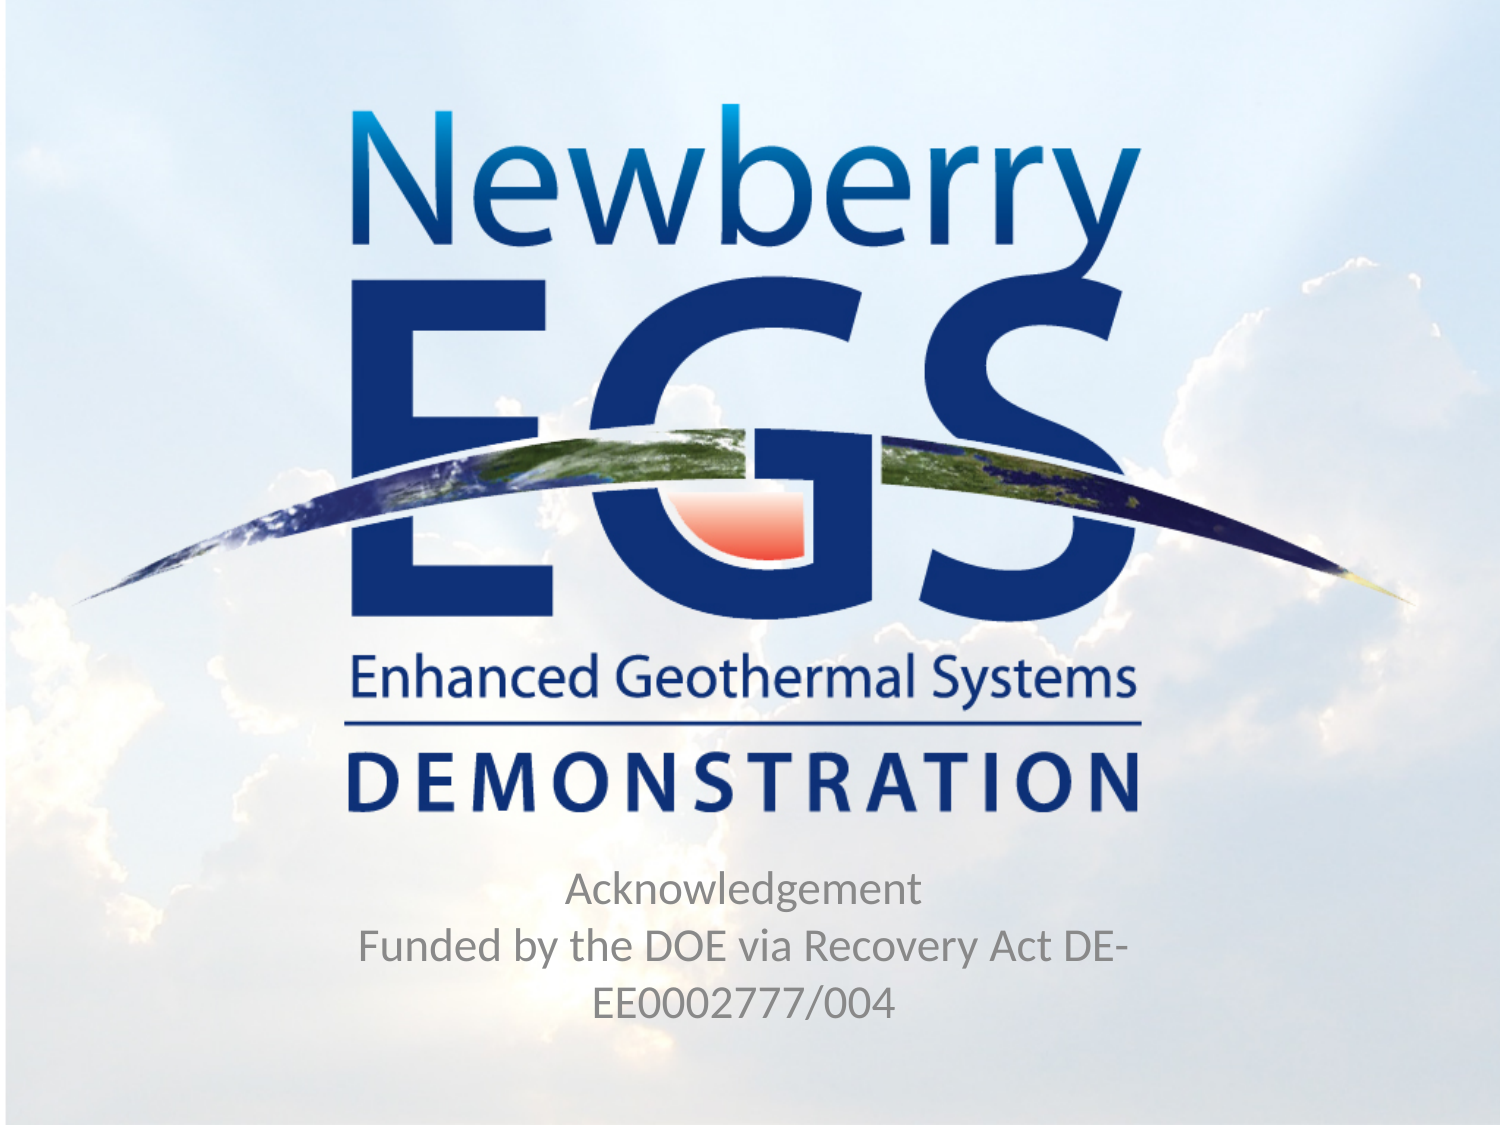

Acknowledgement
Funded by the DOE via Recovery Act DE-EE0002777/004